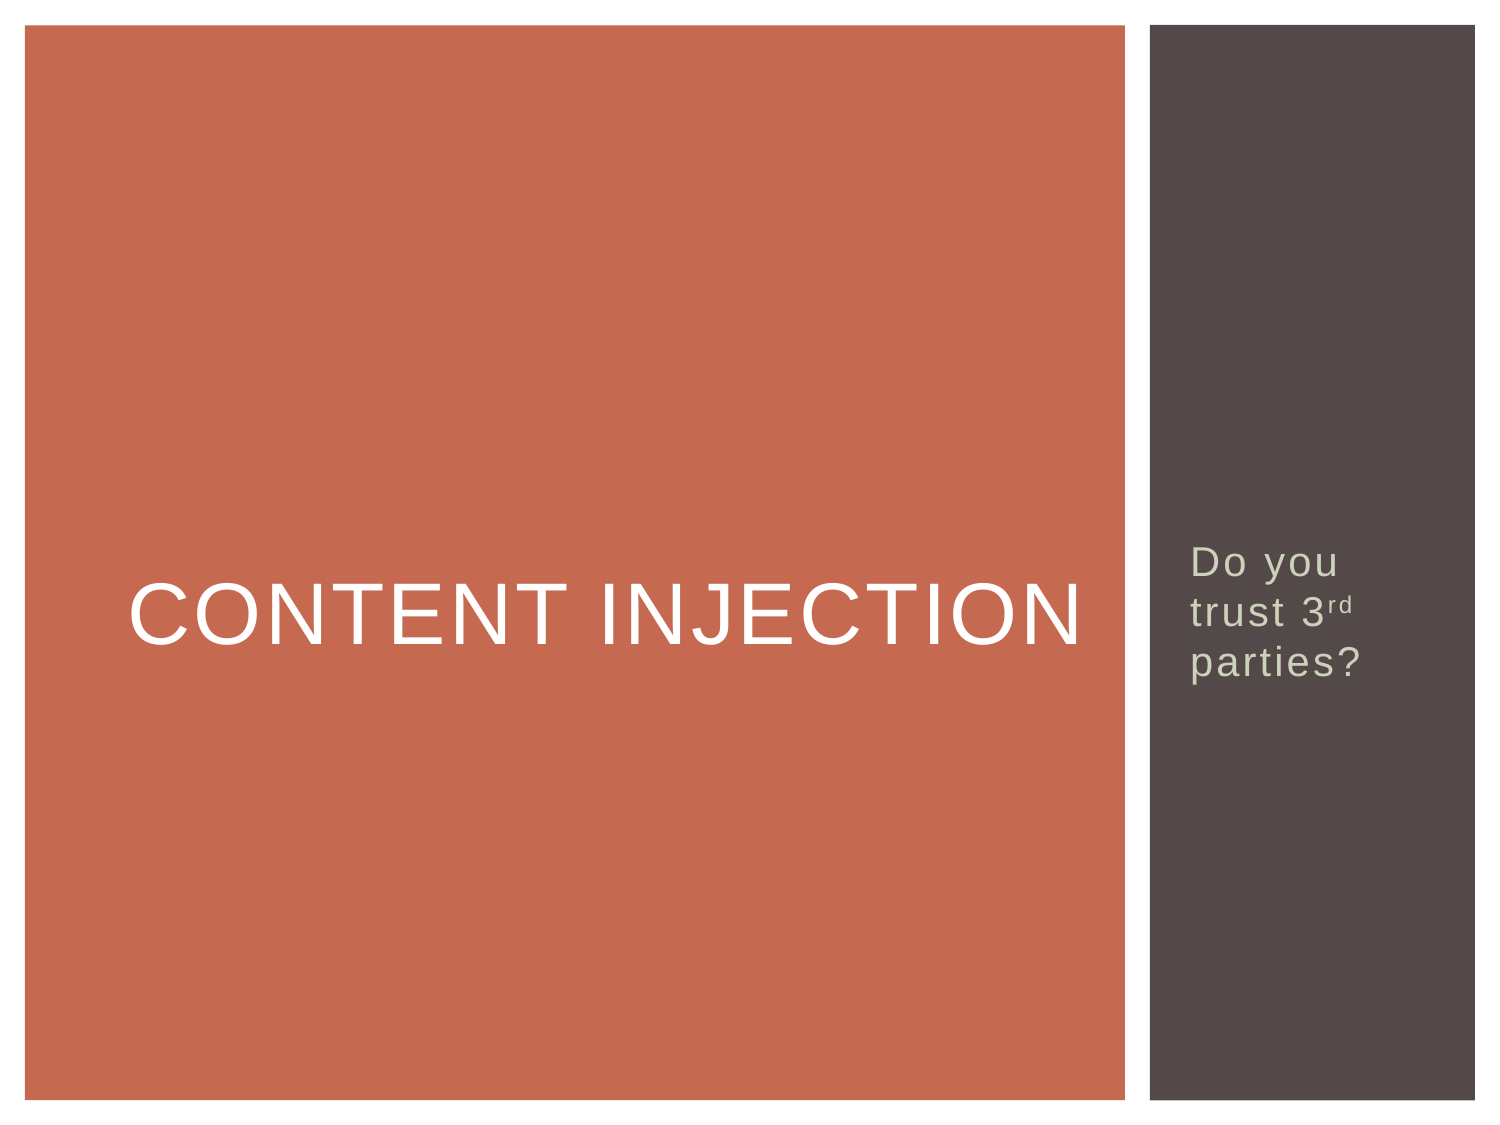

# content injection
Do you trust 3rd parties?